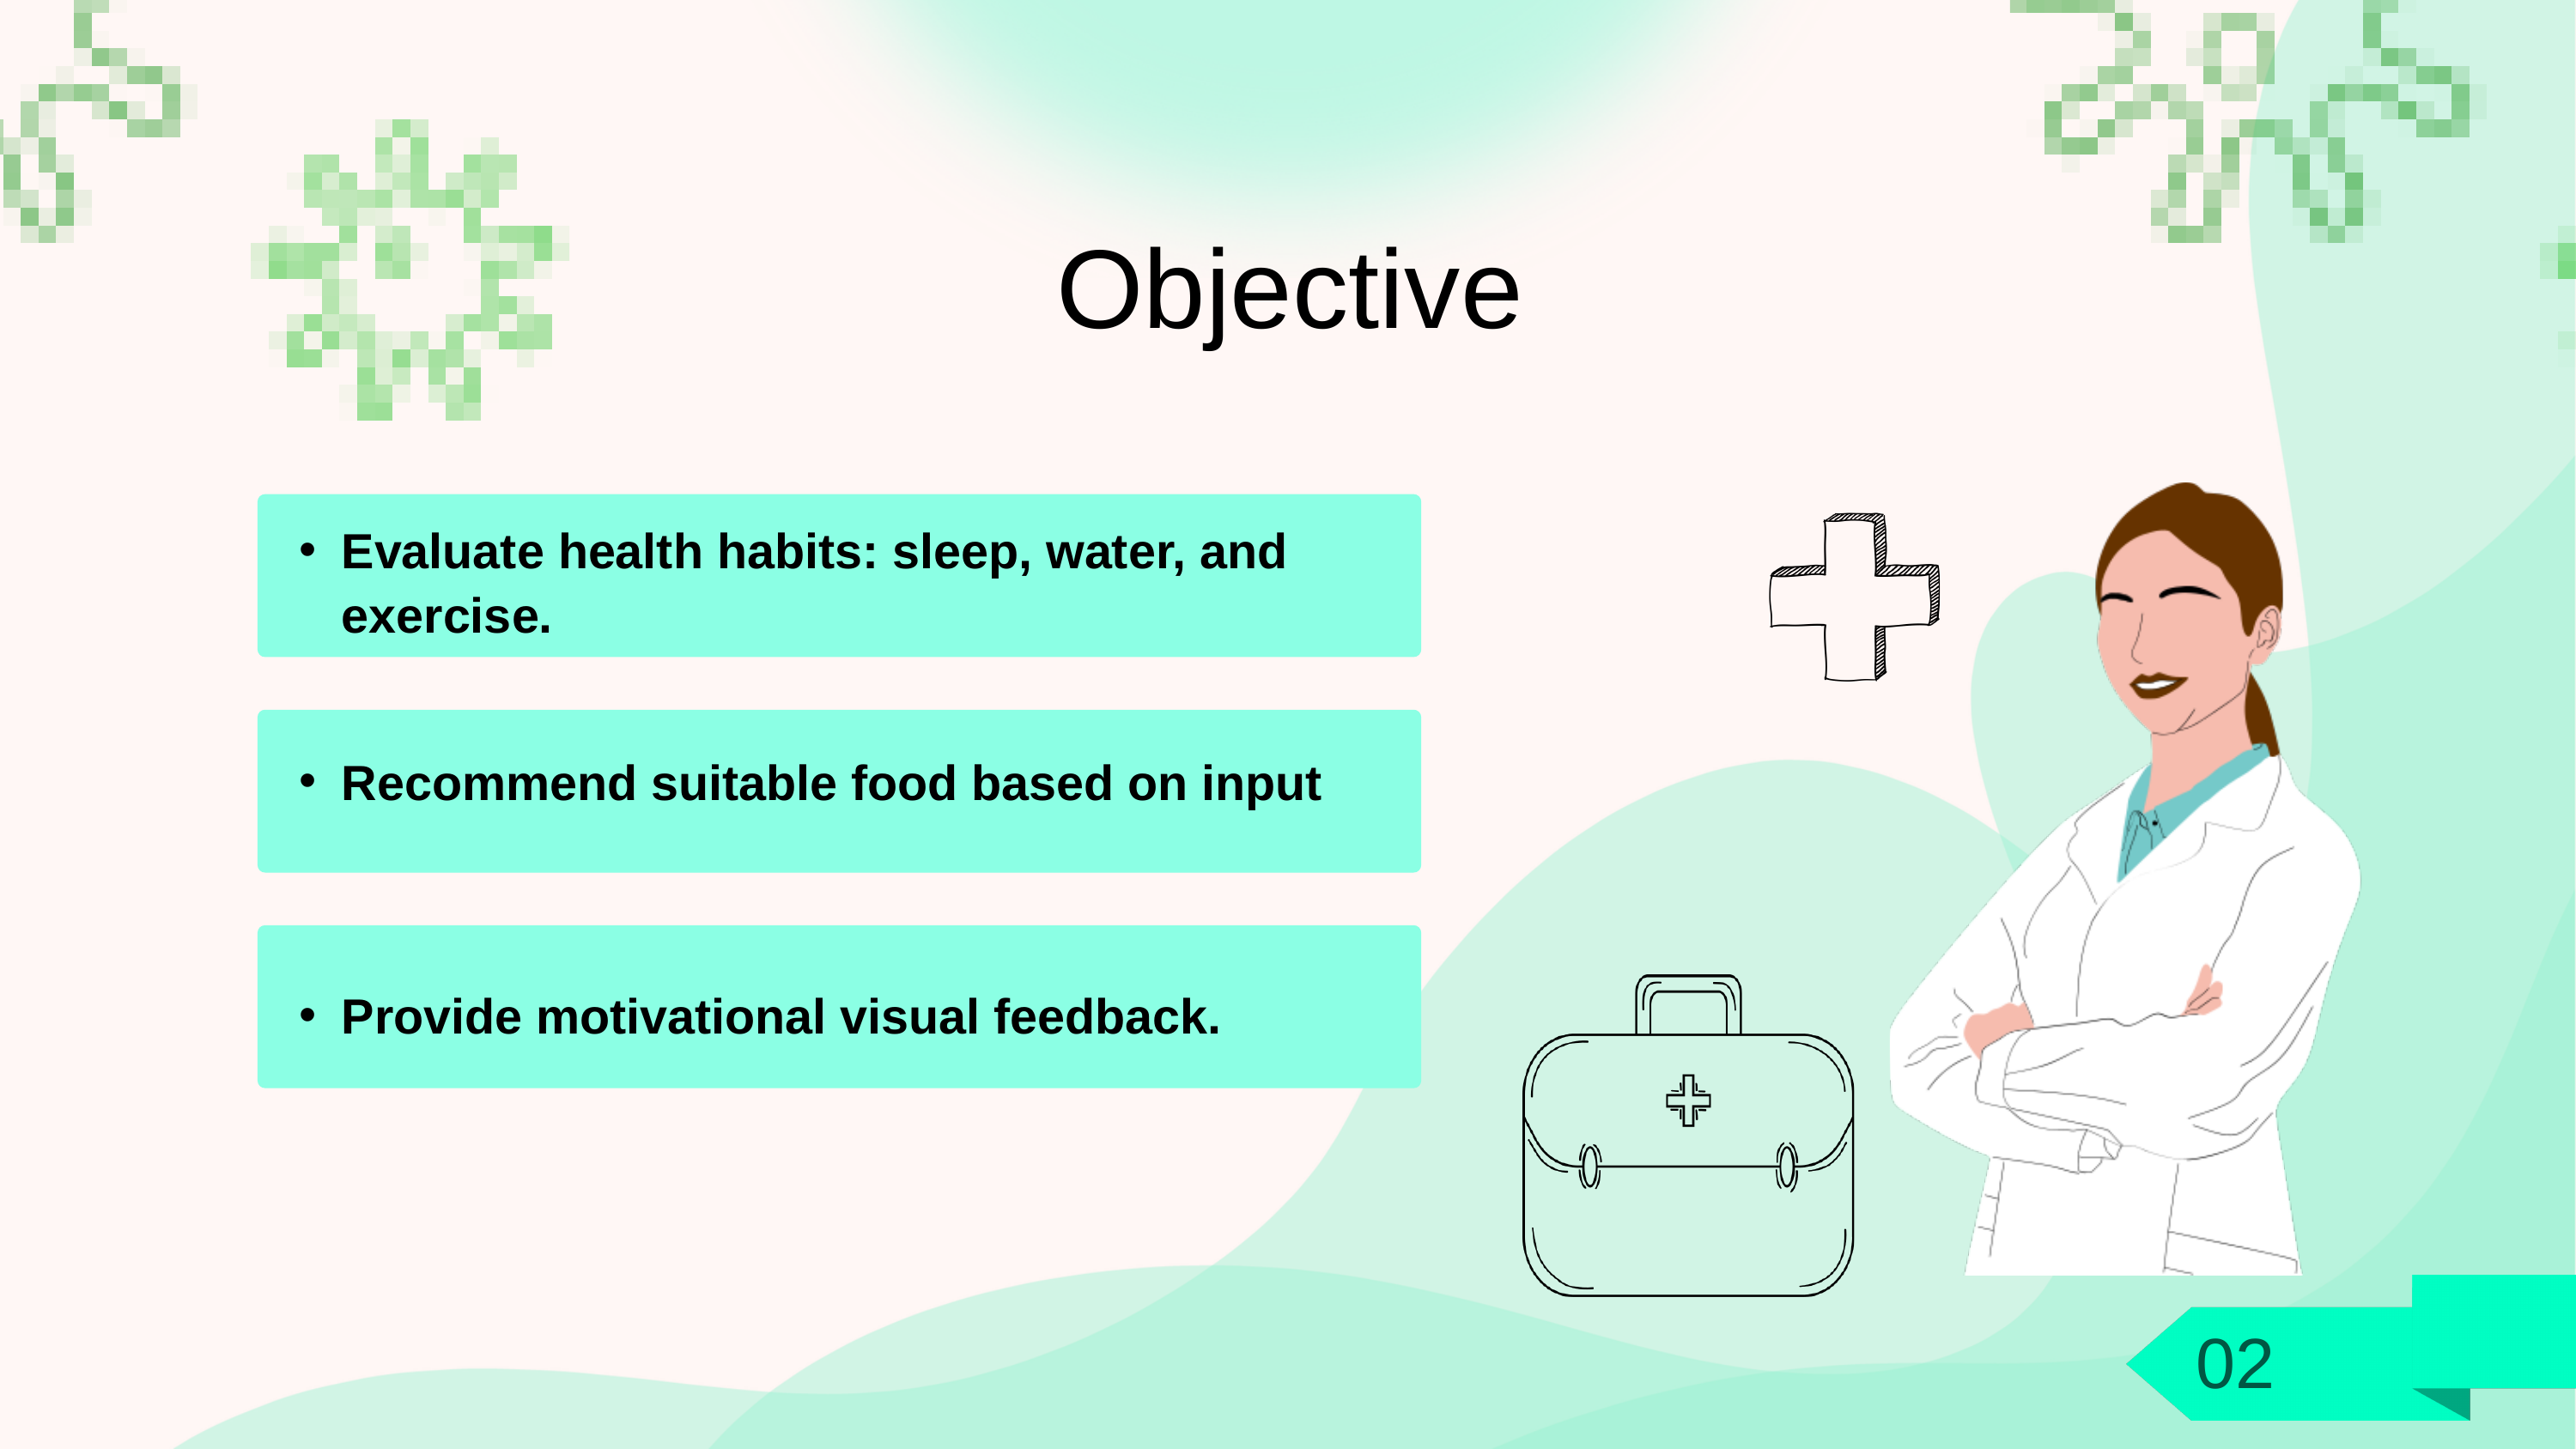

Objective

Evaluate health habits: sleep, water, and exercise.

Recommend suitable food based on input

Provide motivational visual feedback.

02